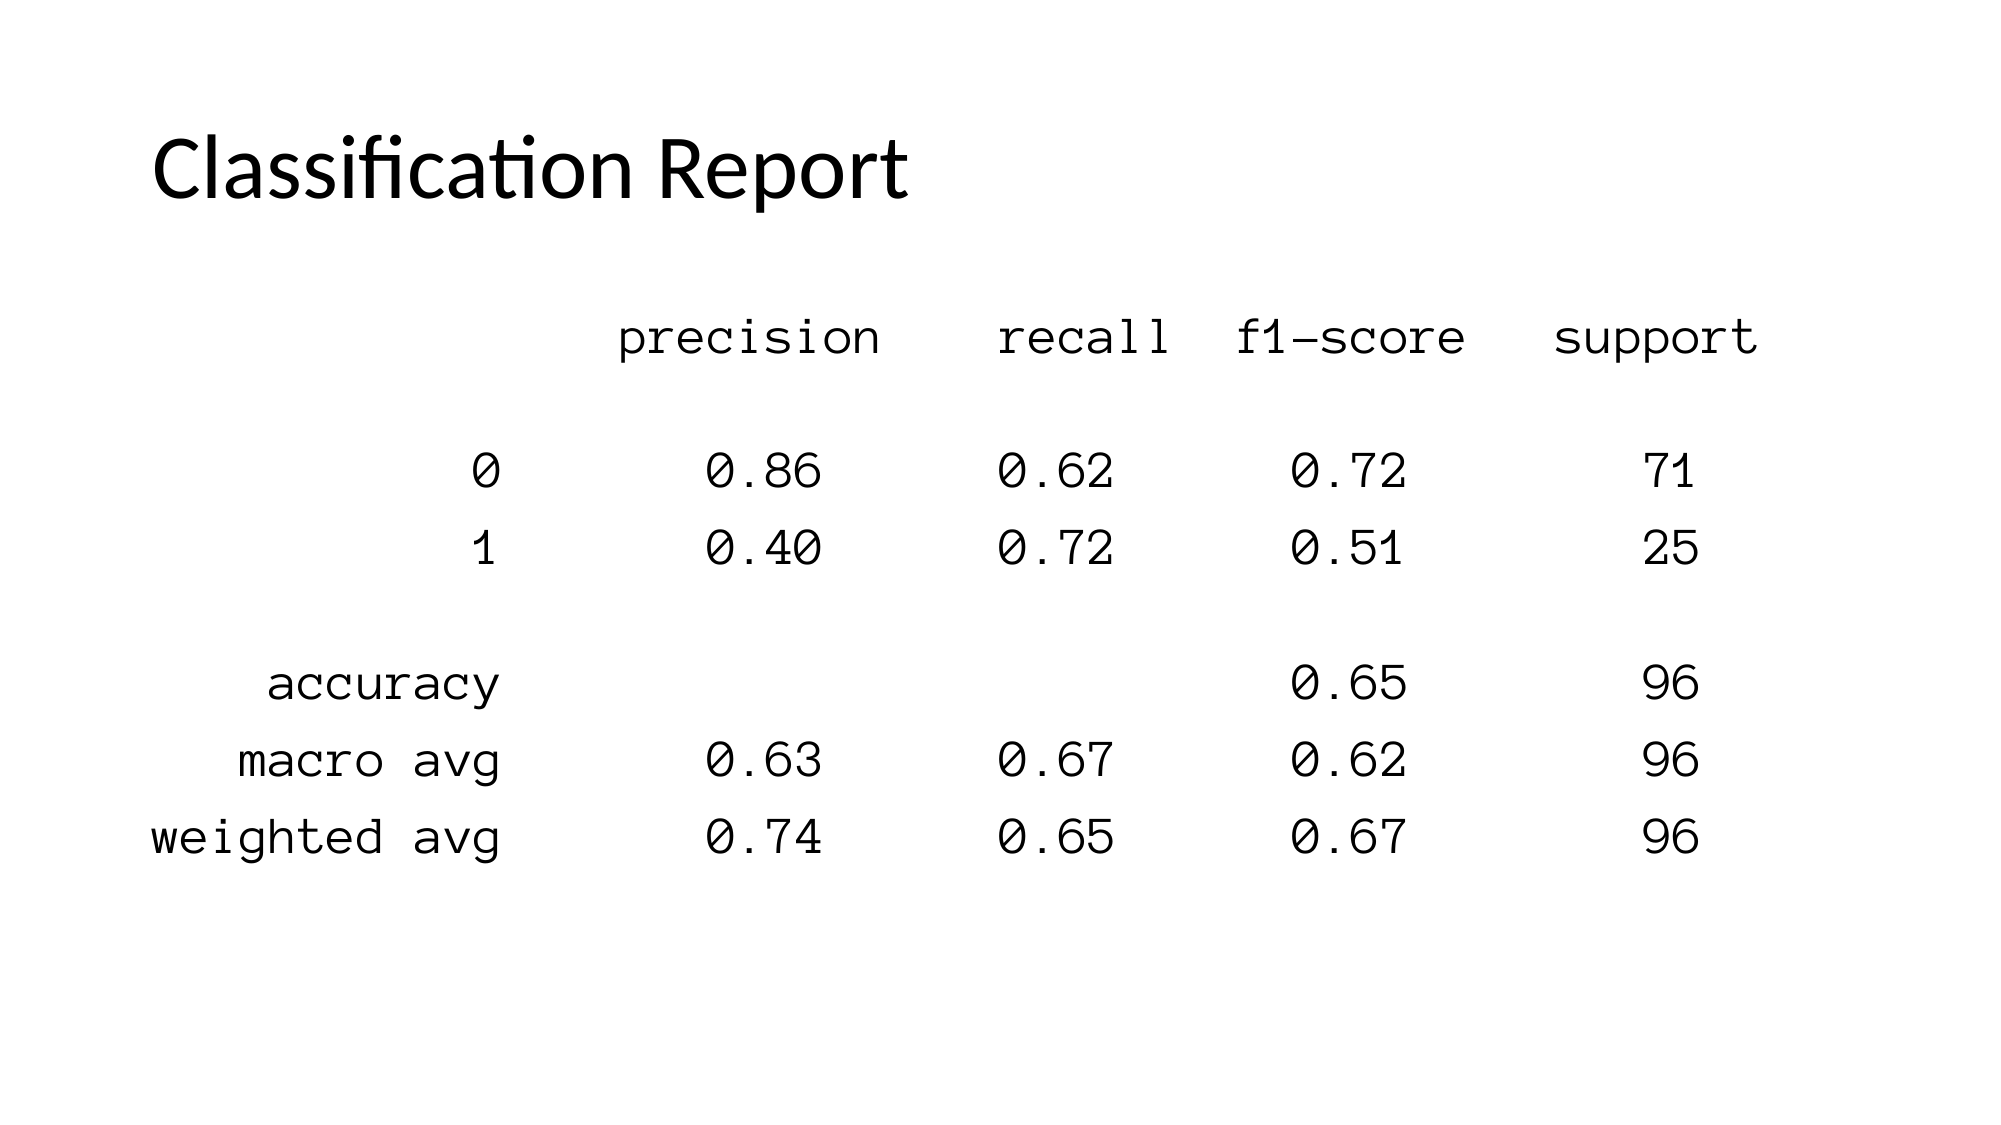

# Classification Report
                precision    recall  f1-score   support
           0       0.86      0.62      0.72        71
           1       0.40      0.72      0.51        25
    accuracy                           0.65        96
   macro avg       0.63      0.67      0.62        96
weighted avg       0.74      0.65      0.67        96